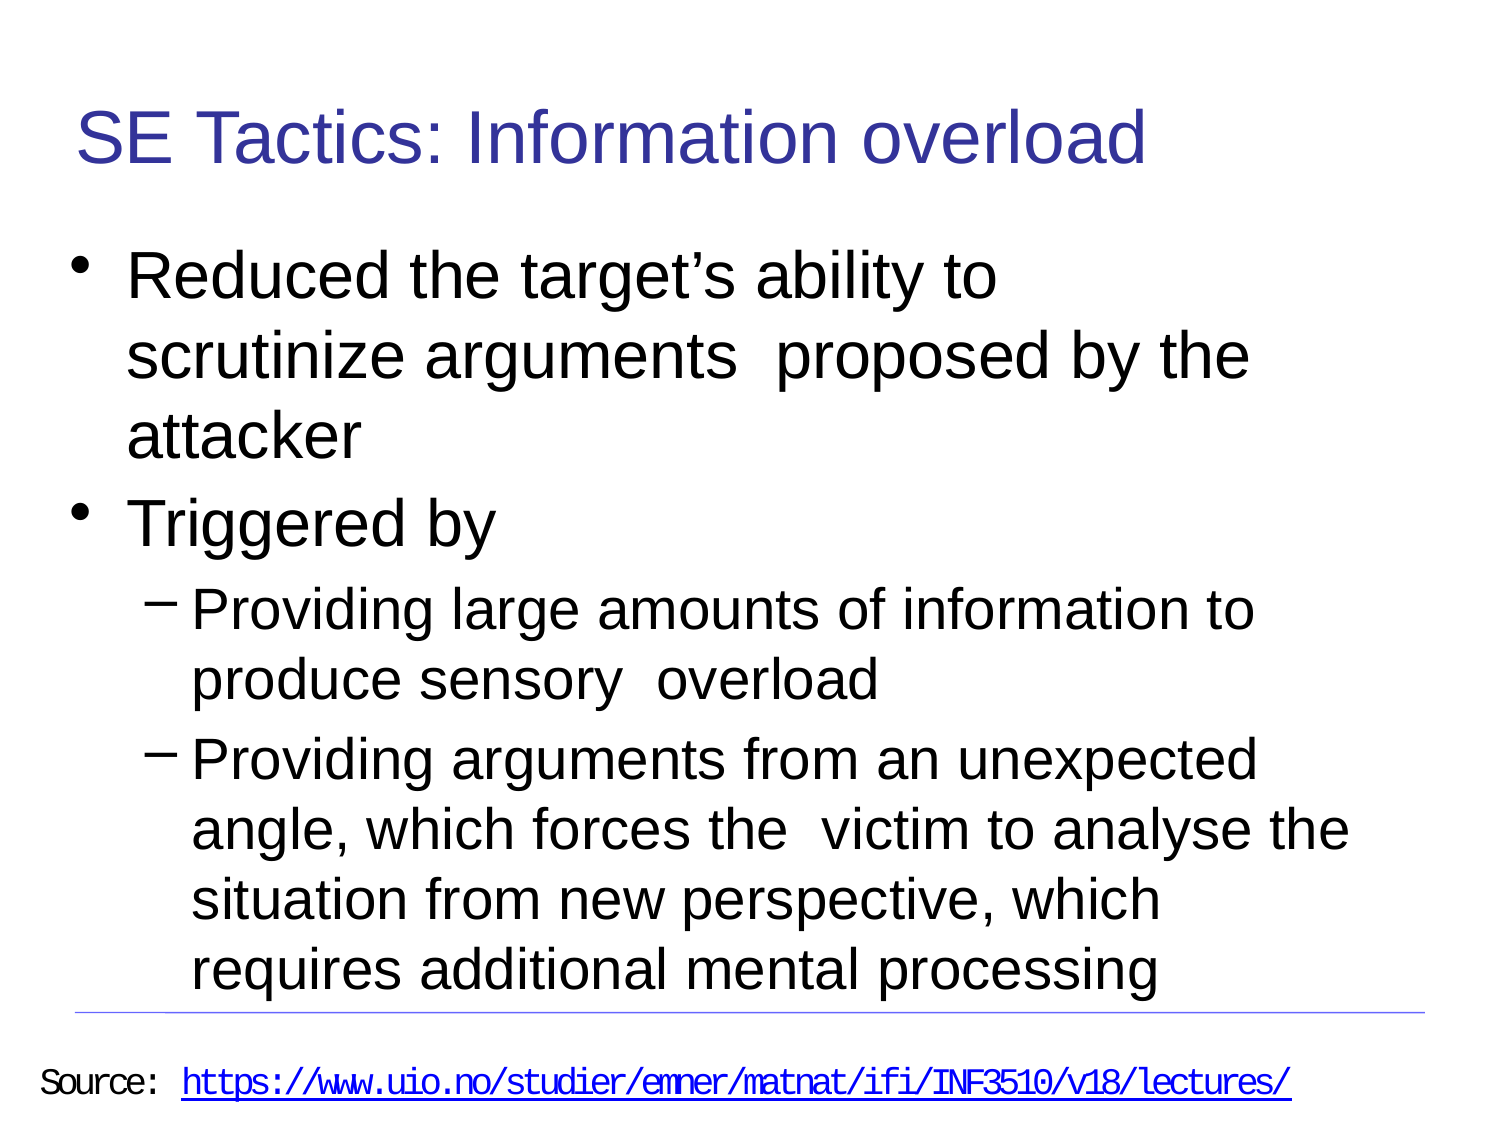

# SE Tactics: Information overload
Reduced the target’s ability to scrutinize arguments  proposed by the attacker
Triggered by
Providing large amounts of information to produce sensory  overload
Providing arguments from an unexpected angle, which forces the  victim to analyse the situation from new perspective, which  requires additional mental processing